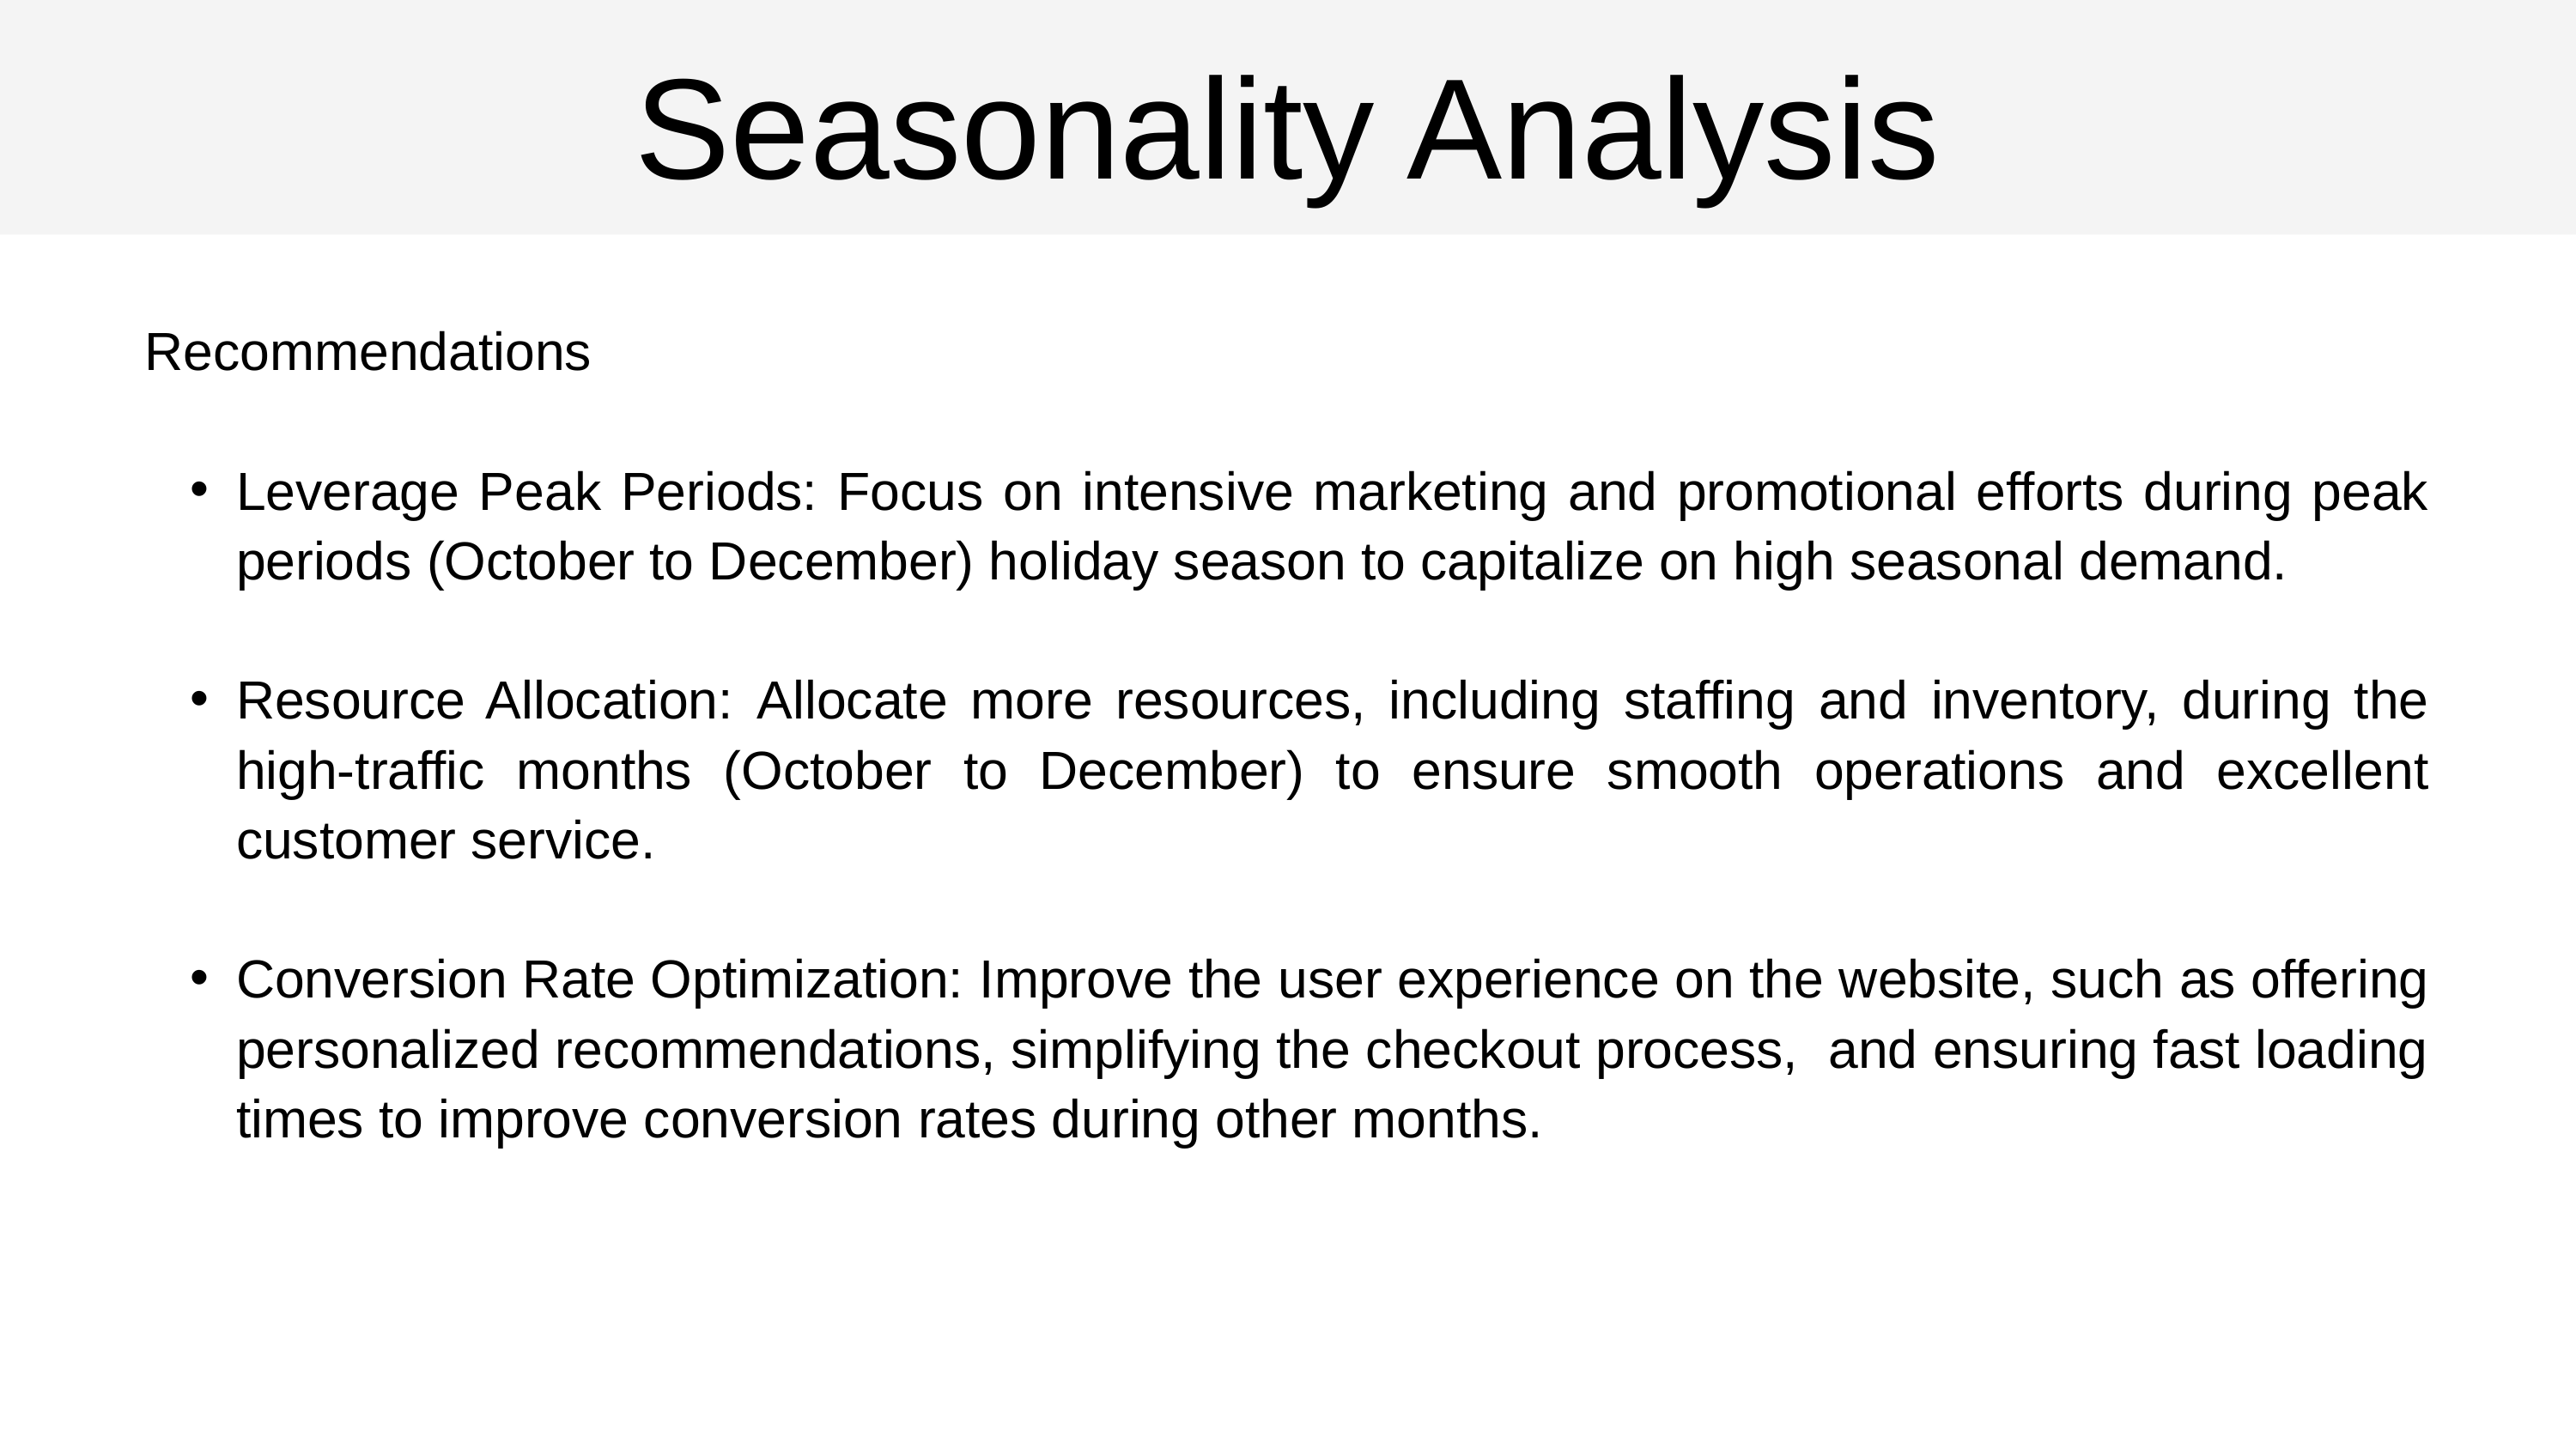

Seasonality Analysis
Recommendations

Leverage Peak Periods: Focus on intensive marketing and promotional efforts during peak periods (October to December) holiday season to capitalize on high seasonal demand.

Resource Allocation: Allocate more resources, including staffing and inventory, during the high-traffic months (October to December) to ensure smooth operations and excellent customer service.

Conversion Rate Optimization: Improve the user experience on the website, such as offering personalized recommendations, simplifying the checkout process,  and ensuring fast loading times to improve conversion rates during other months.